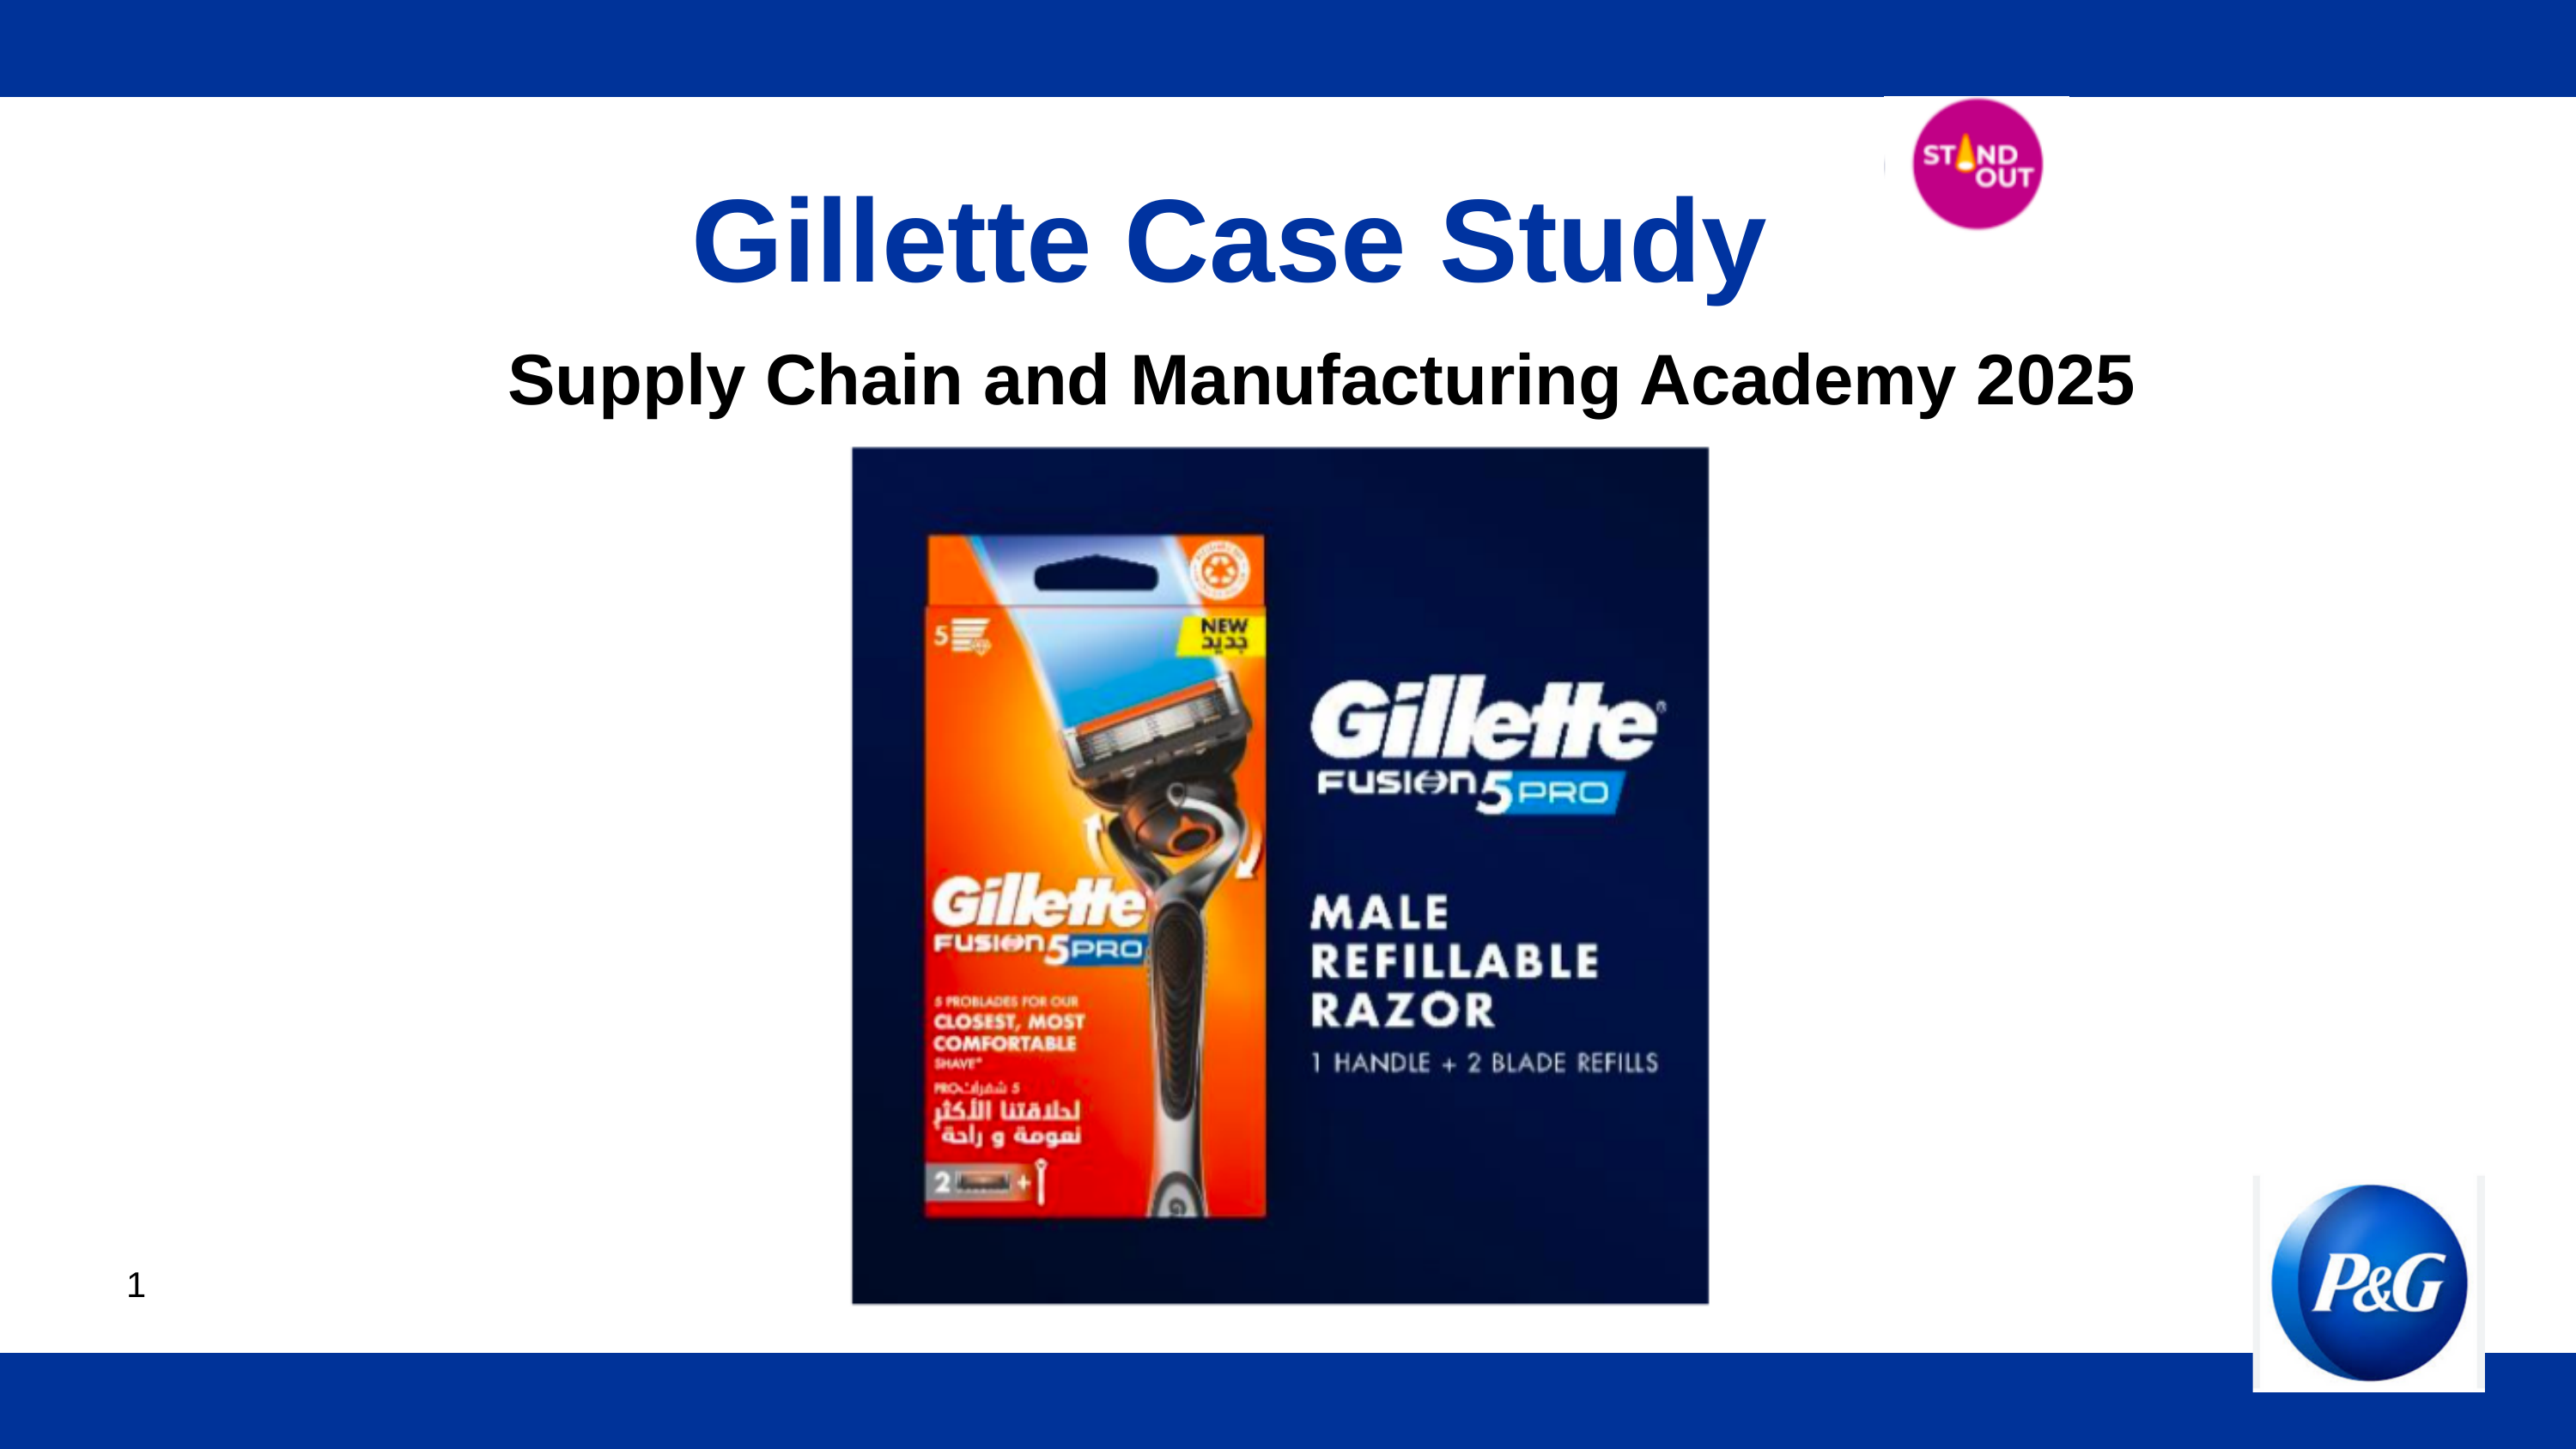

Gillette Case Study

Supply Chain and Manufacturing Academy 2025

1